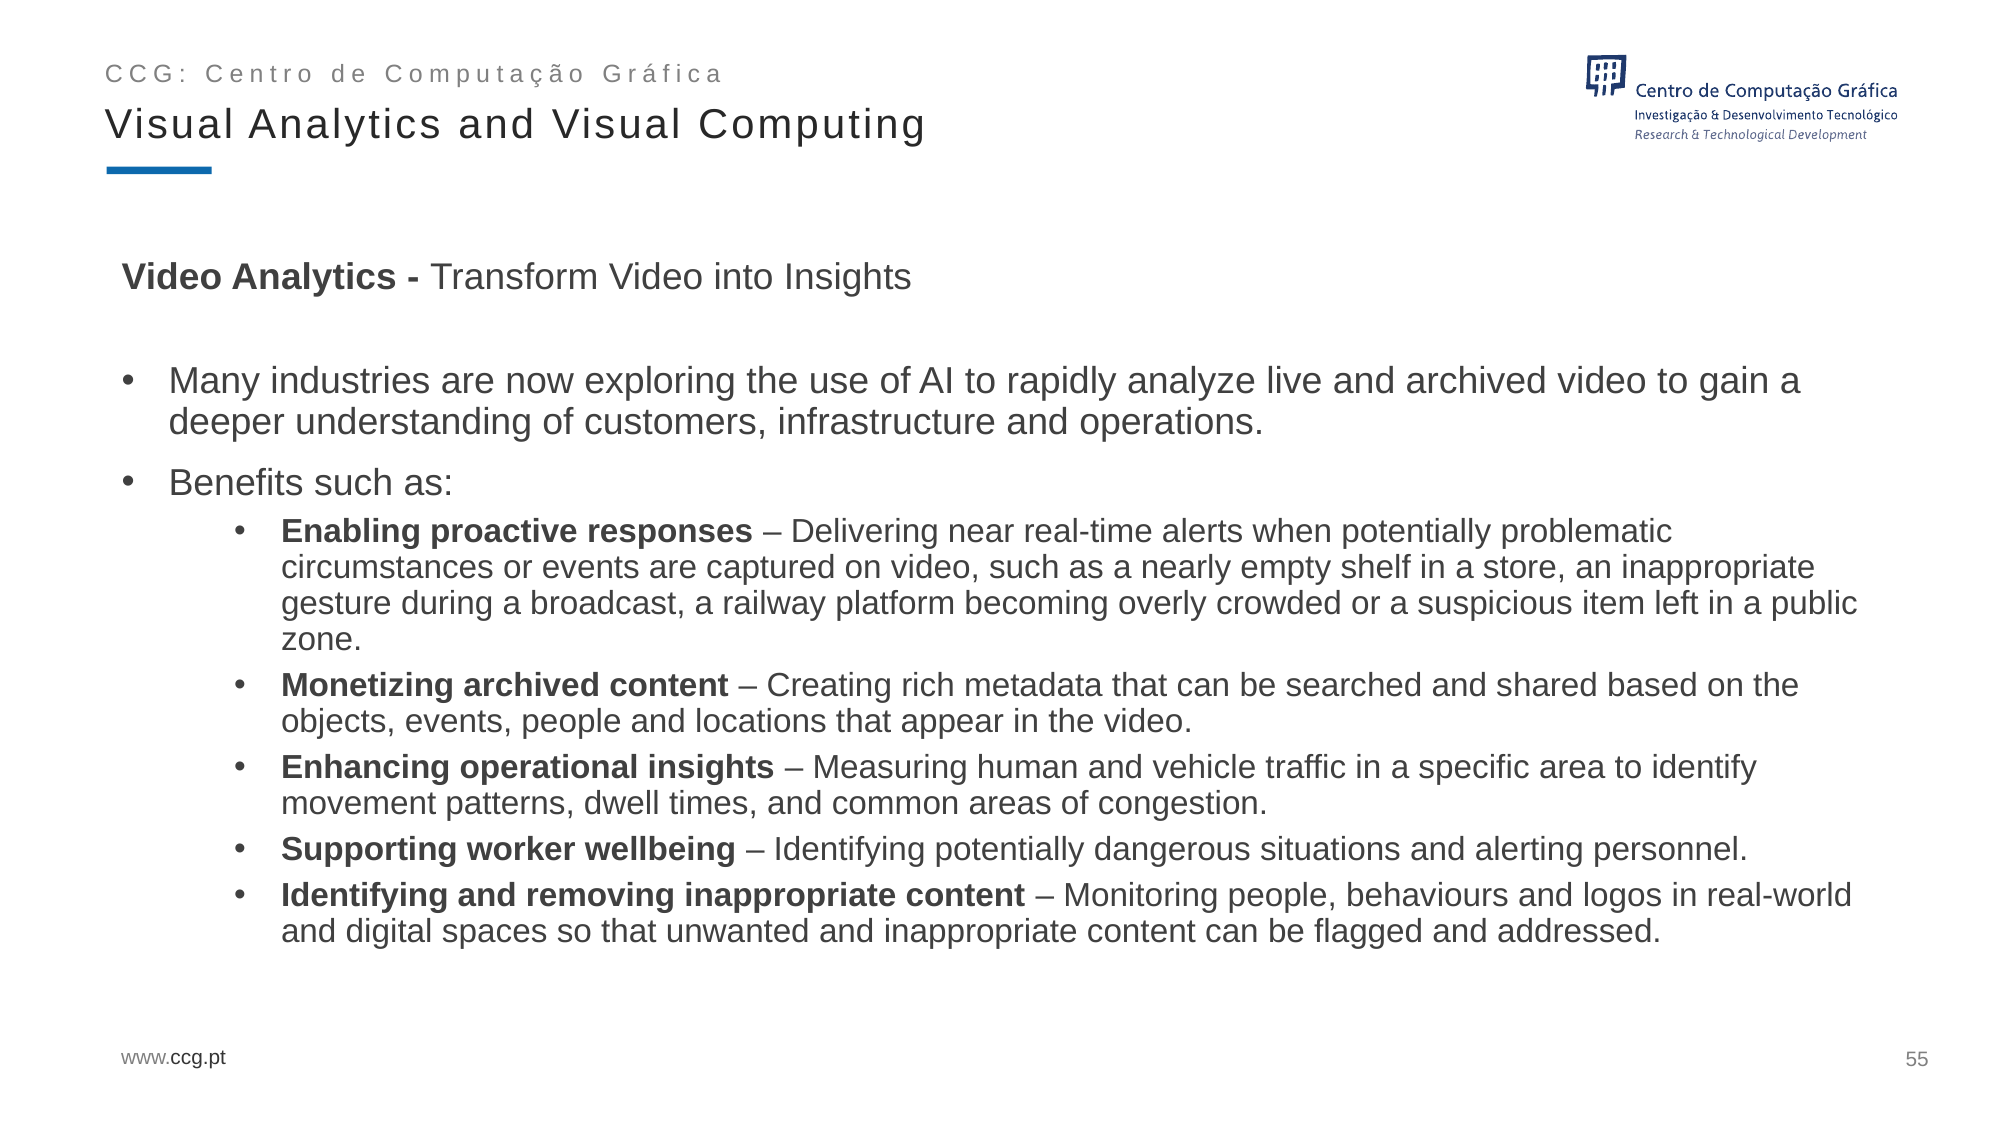

Visual Analytics and Visual Computing

# Video Analytics - Transform Video into Insights
Many industries are now exploring the use of AI to rapidly analyze live and archived video to gain a deeper understanding of customers, infrastructure and operations.
Benefits such as:
Enabling proactive responses – Delivering near real-time alerts when potentially problematic circumstances or events are captured on video, such as a nearly empty shelf in a store, an inappropriate gesture during a broadcast, a railway platform becoming overly crowded or a suspicious item left in a public zone.
Monetizing archived content – Creating rich metadata that can be searched and shared based on the objects, events, people and locations that appear in the video.
Enhancing operational insights – Measuring human and vehicle traffic in a specific area to identify movement patterns, dwell times, and common areas of congestion.
Supporting worker wellbeing – Identifying potentially dangerous situations and alerting personnel.
Identifying and removing inappropriate content – Monitoring people, behaviours and logos in real-world and digital spaces so that unwanted and inappropriate content can be flagged and addressed.
55